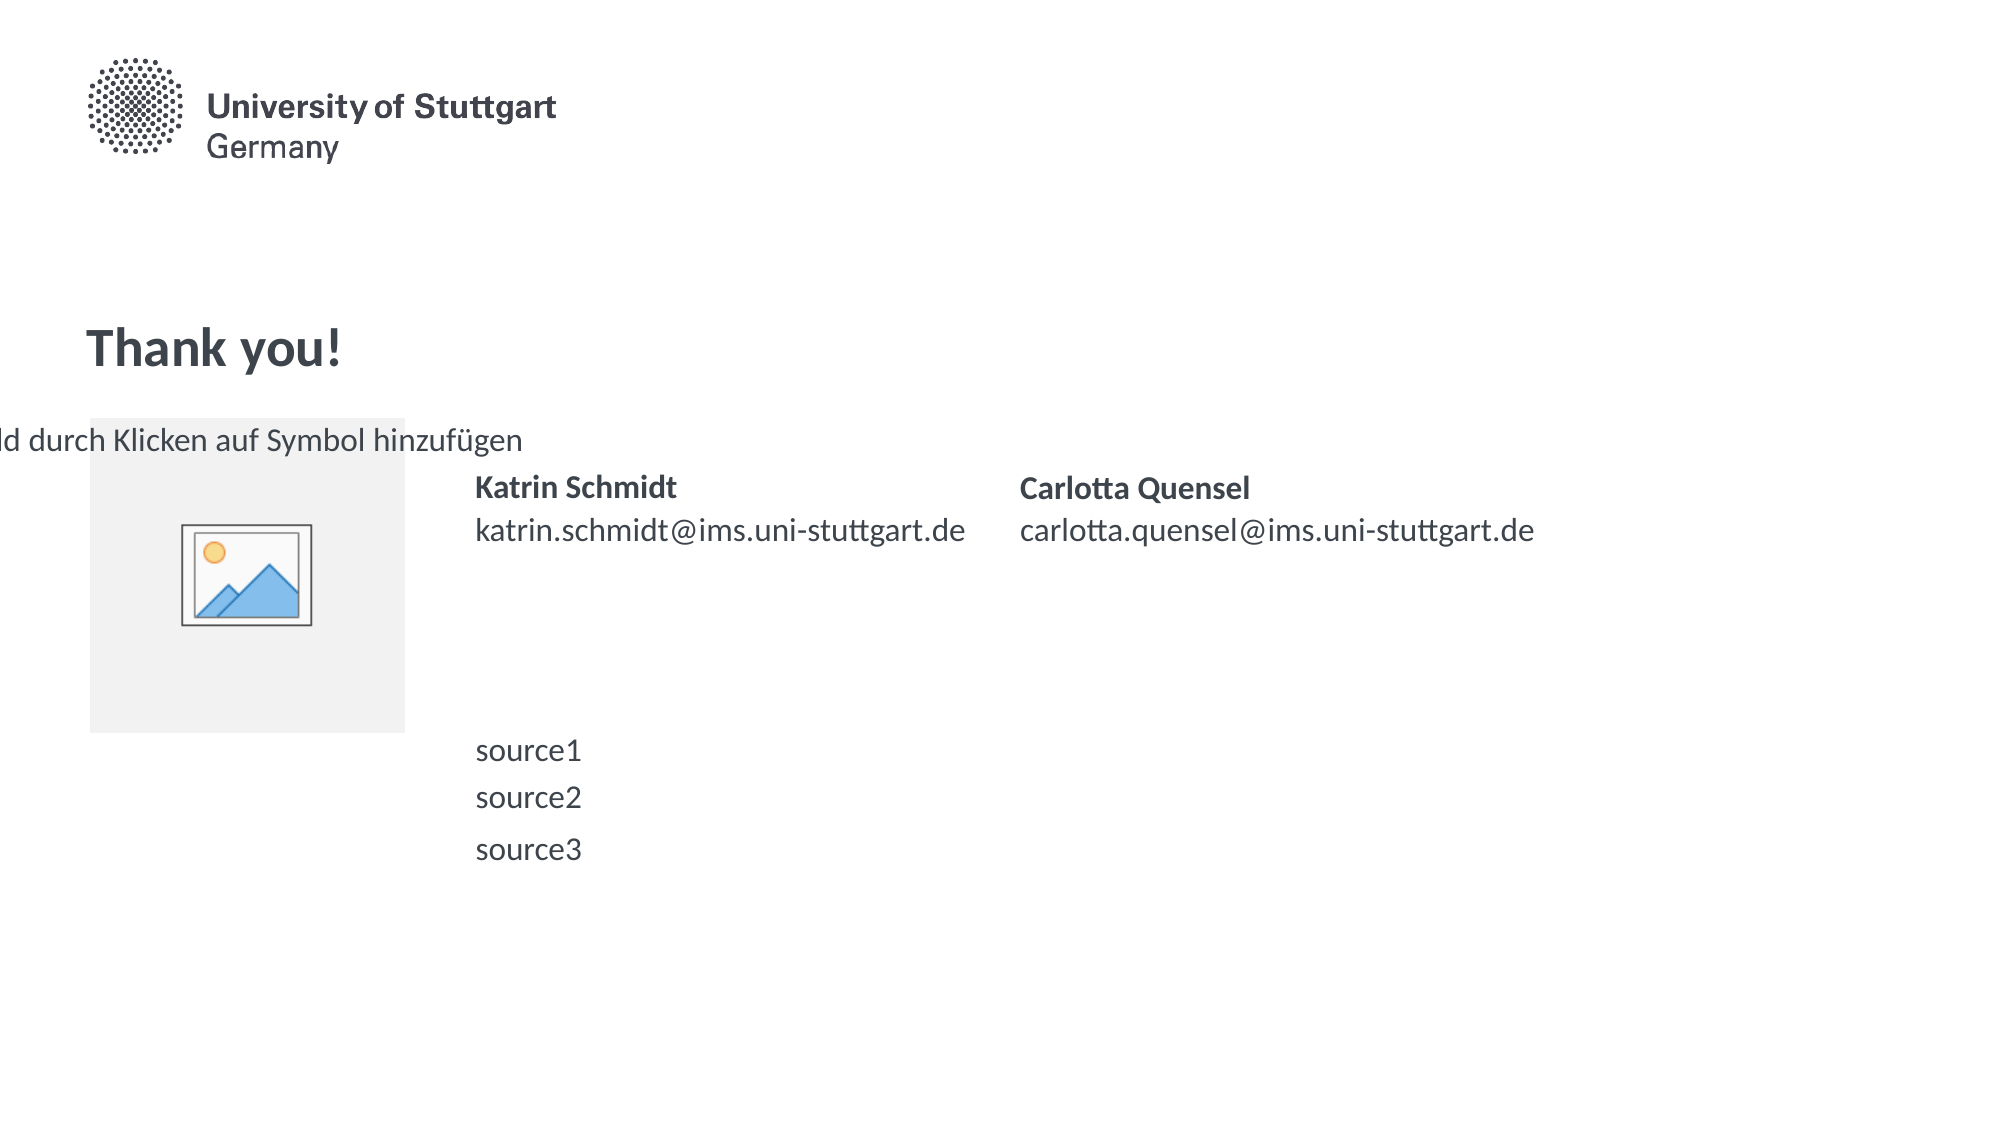

Katrin Schmidt
Carlotta Quensel
katrin.schmidt@ims.uni-stuttgart.de
carlotta.quensel@ims.uni-stuttgart.de
source1
source2
source3